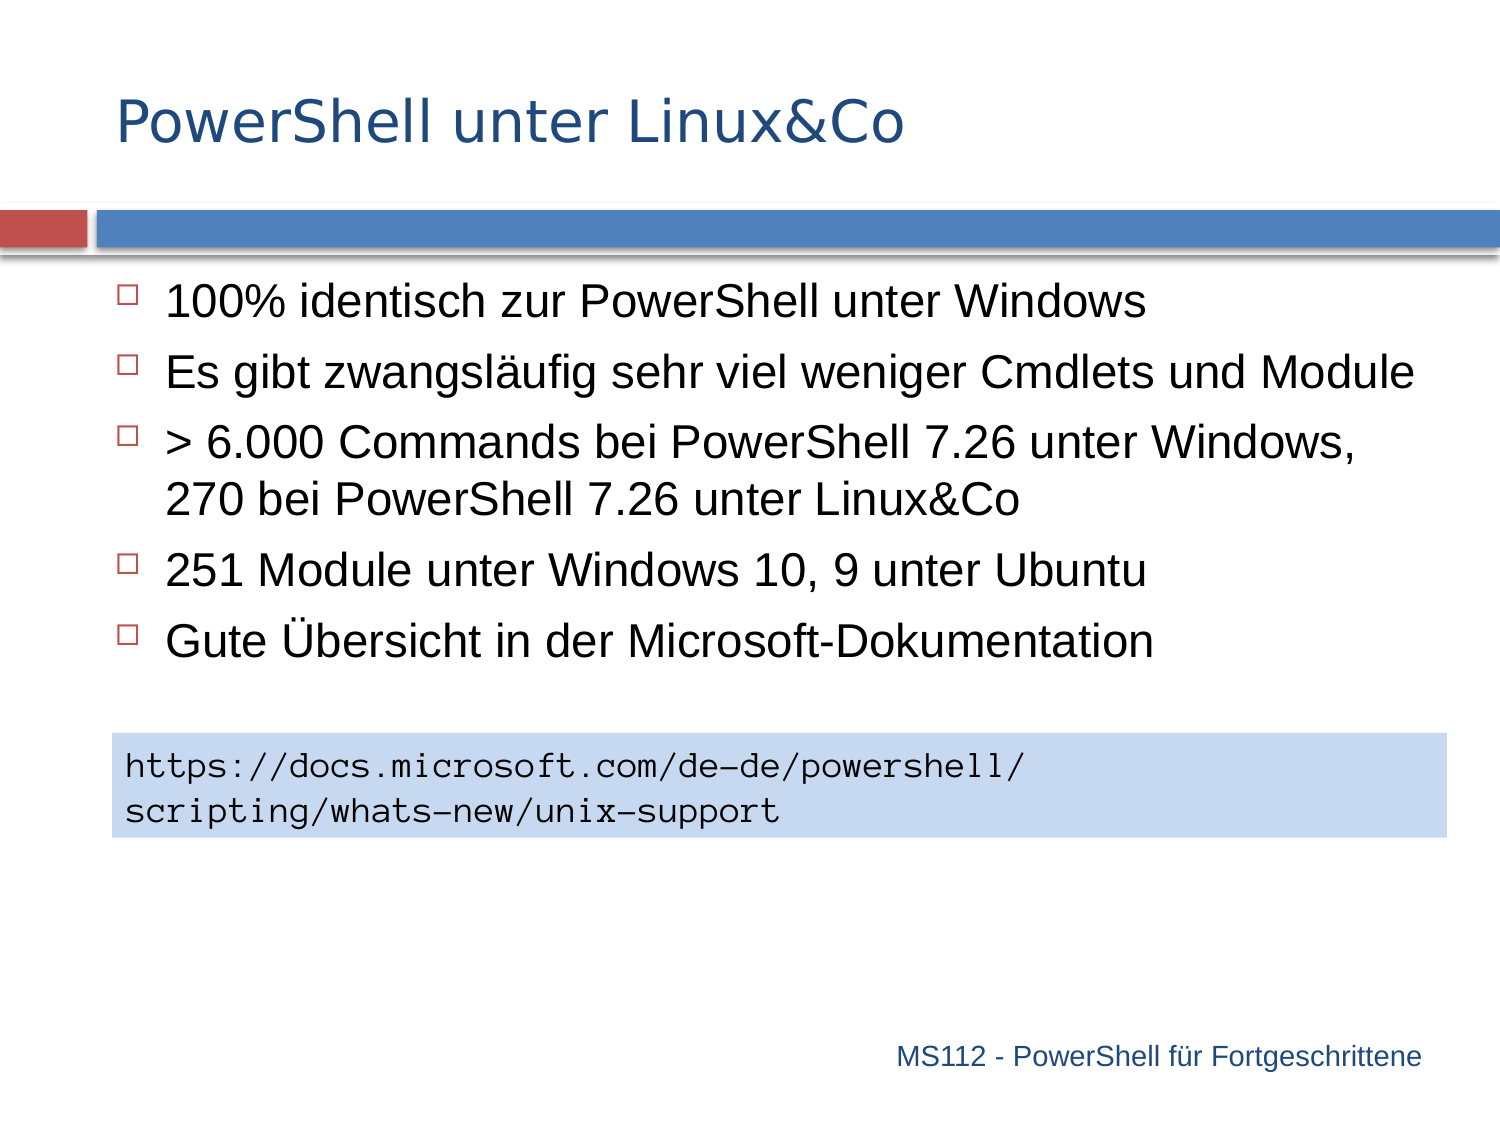

# PowerShell unter Linux&Co
100% identisch zur PowerShell unter Windows
Es gibt zwangsläufig sehr viel weniger Cmdlets und Module
> 6.000 Commands bei PowerShell 7.26 unter Windows, 270 bei PowerShell 7.26 unter Linux&Co
251 Module unter Windows 10, 9 unter Ubuntu
Gute Übersicht in der Microsoft-Dokumentation
https://docs.microsoft.com/de-de/powershell/
scripting/whats-new/unix-support
MS112 - PowerShell für Fortgeschrittene